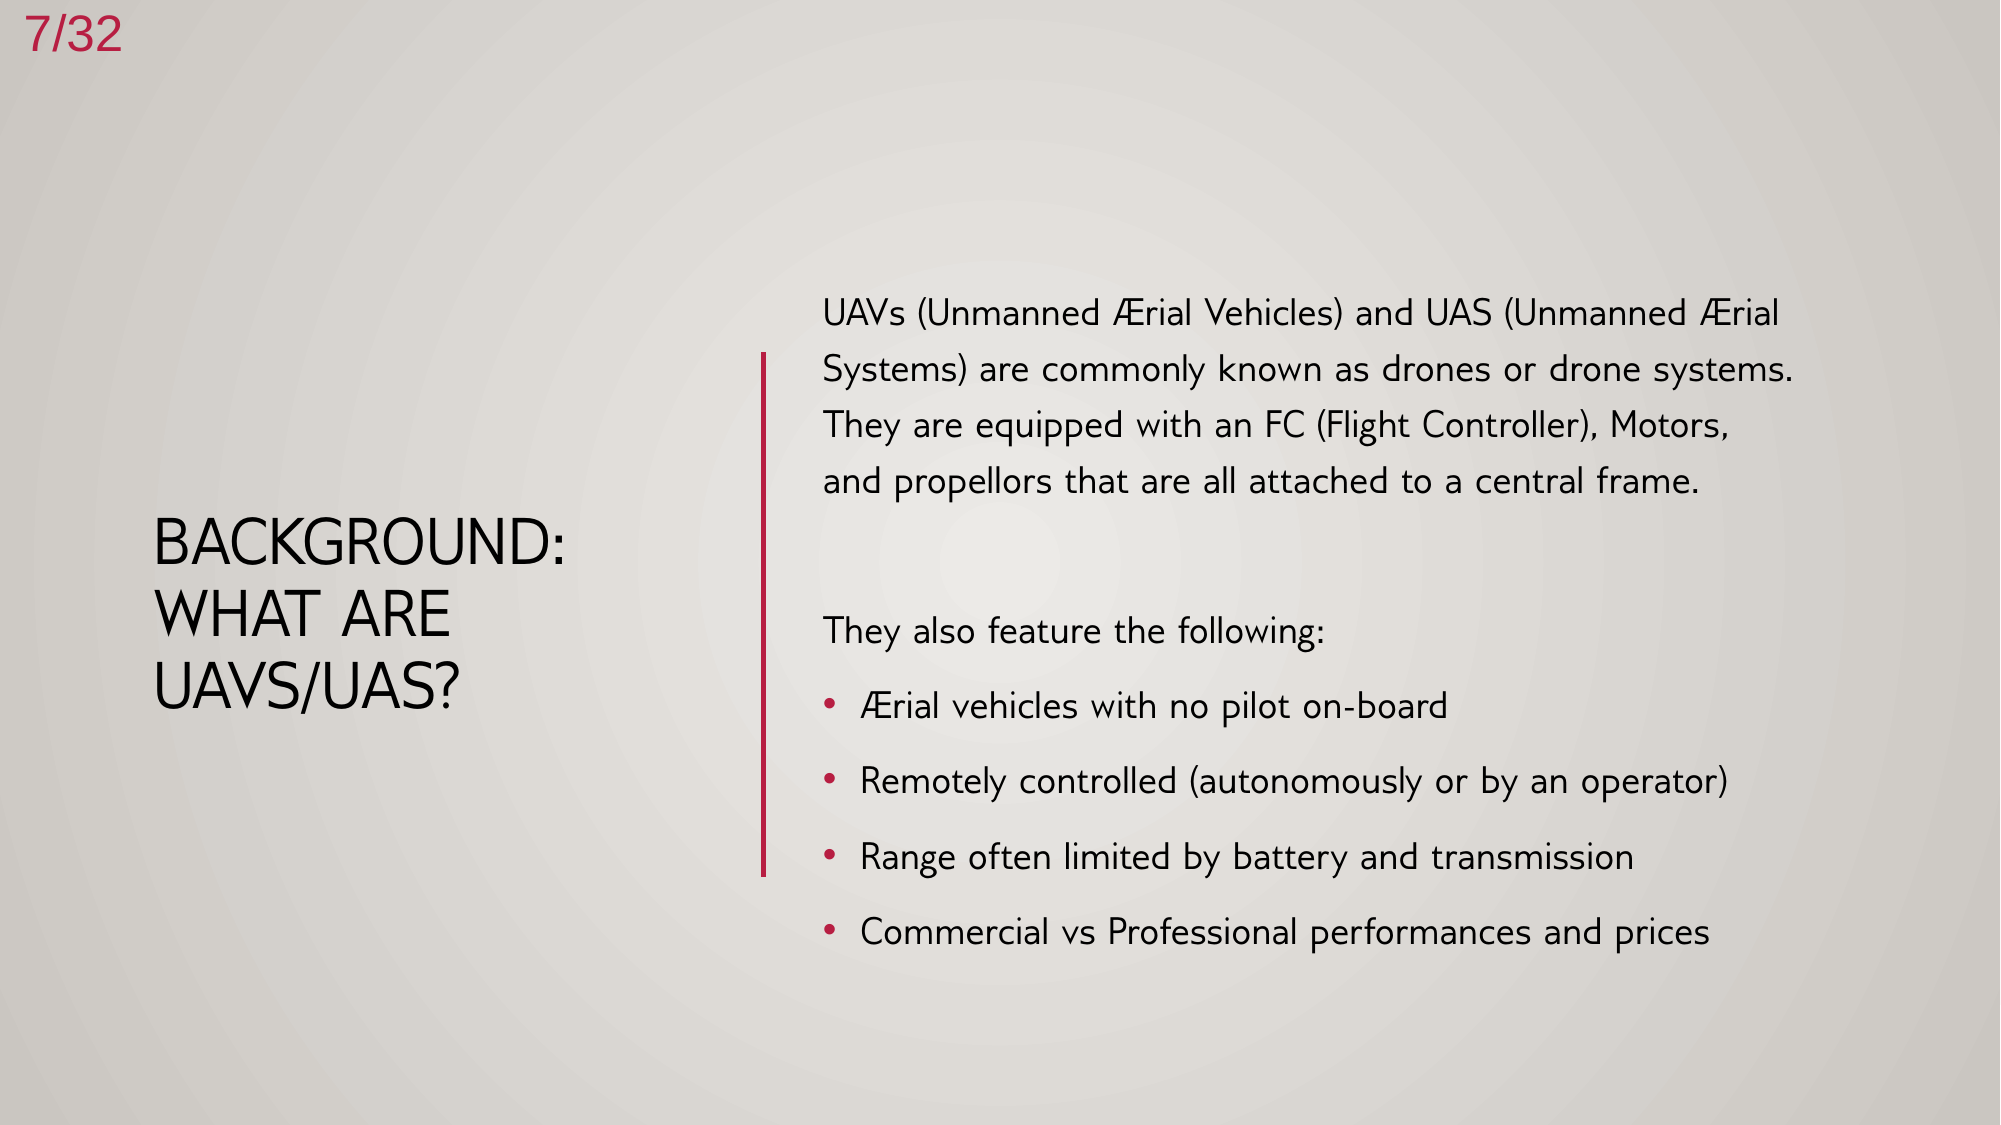

7/32
# Background: what are uavs/uas?
UAVs (Unmanned Aerial Vehicles) and UAS (Unmanned Aerial Systems) are commonly known as drones or drone systems. They are equipped with an FC (Flight Controller), Motors, and propellors that are all attached to a central frame.

They also feature the following:
Aerial vehicles with no pilot on-board
Remotely controlled (autonomously or by an operator)
Range often limited by battery and transmission
Commercial vs Professional performances and prices